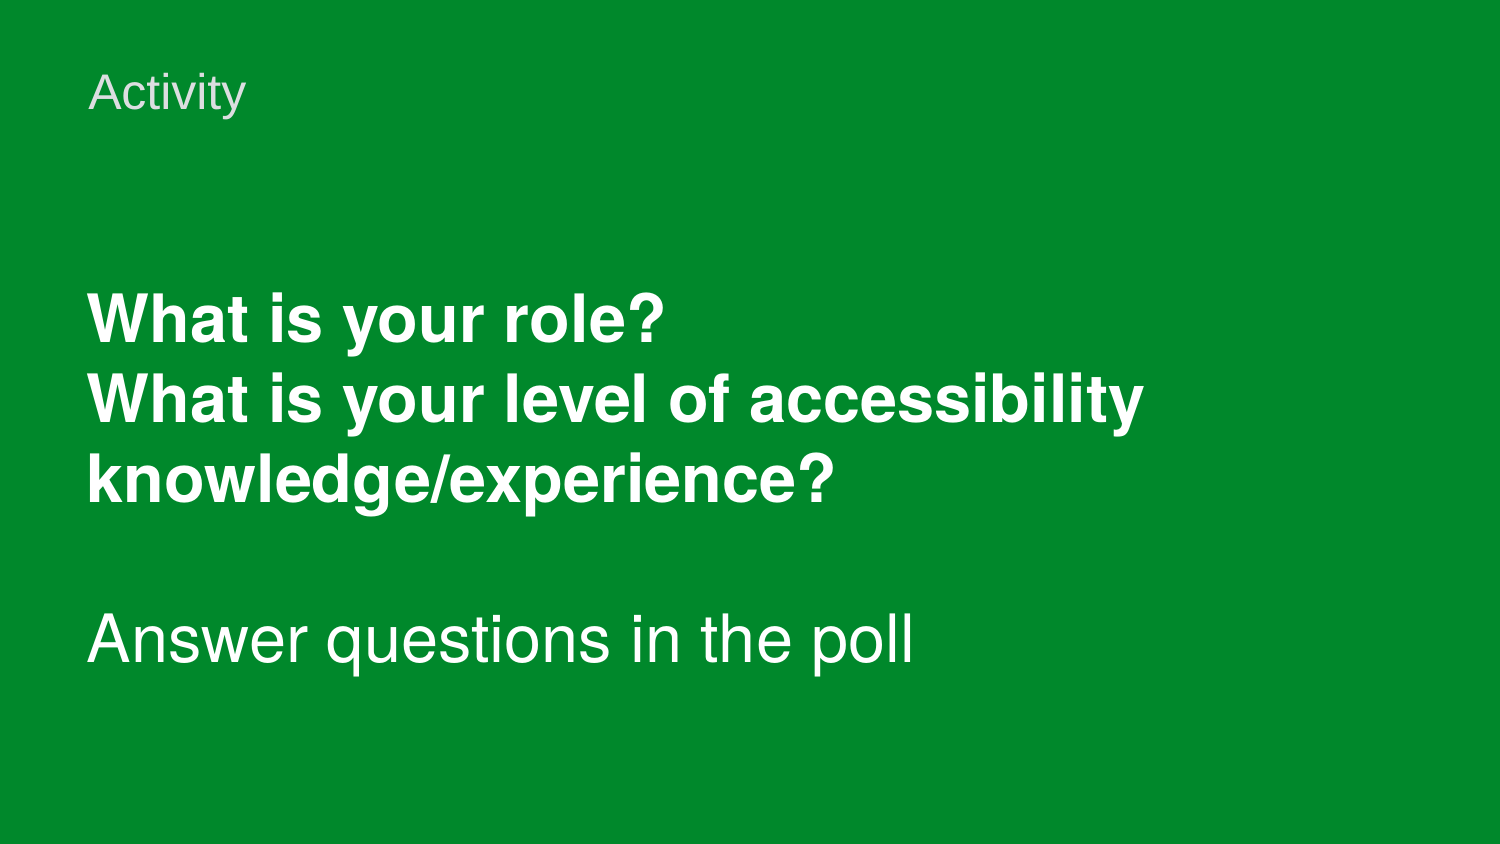

Activity
What is your role?
What is your level of accessibility knowledge/experience?
Answer questions in the poll